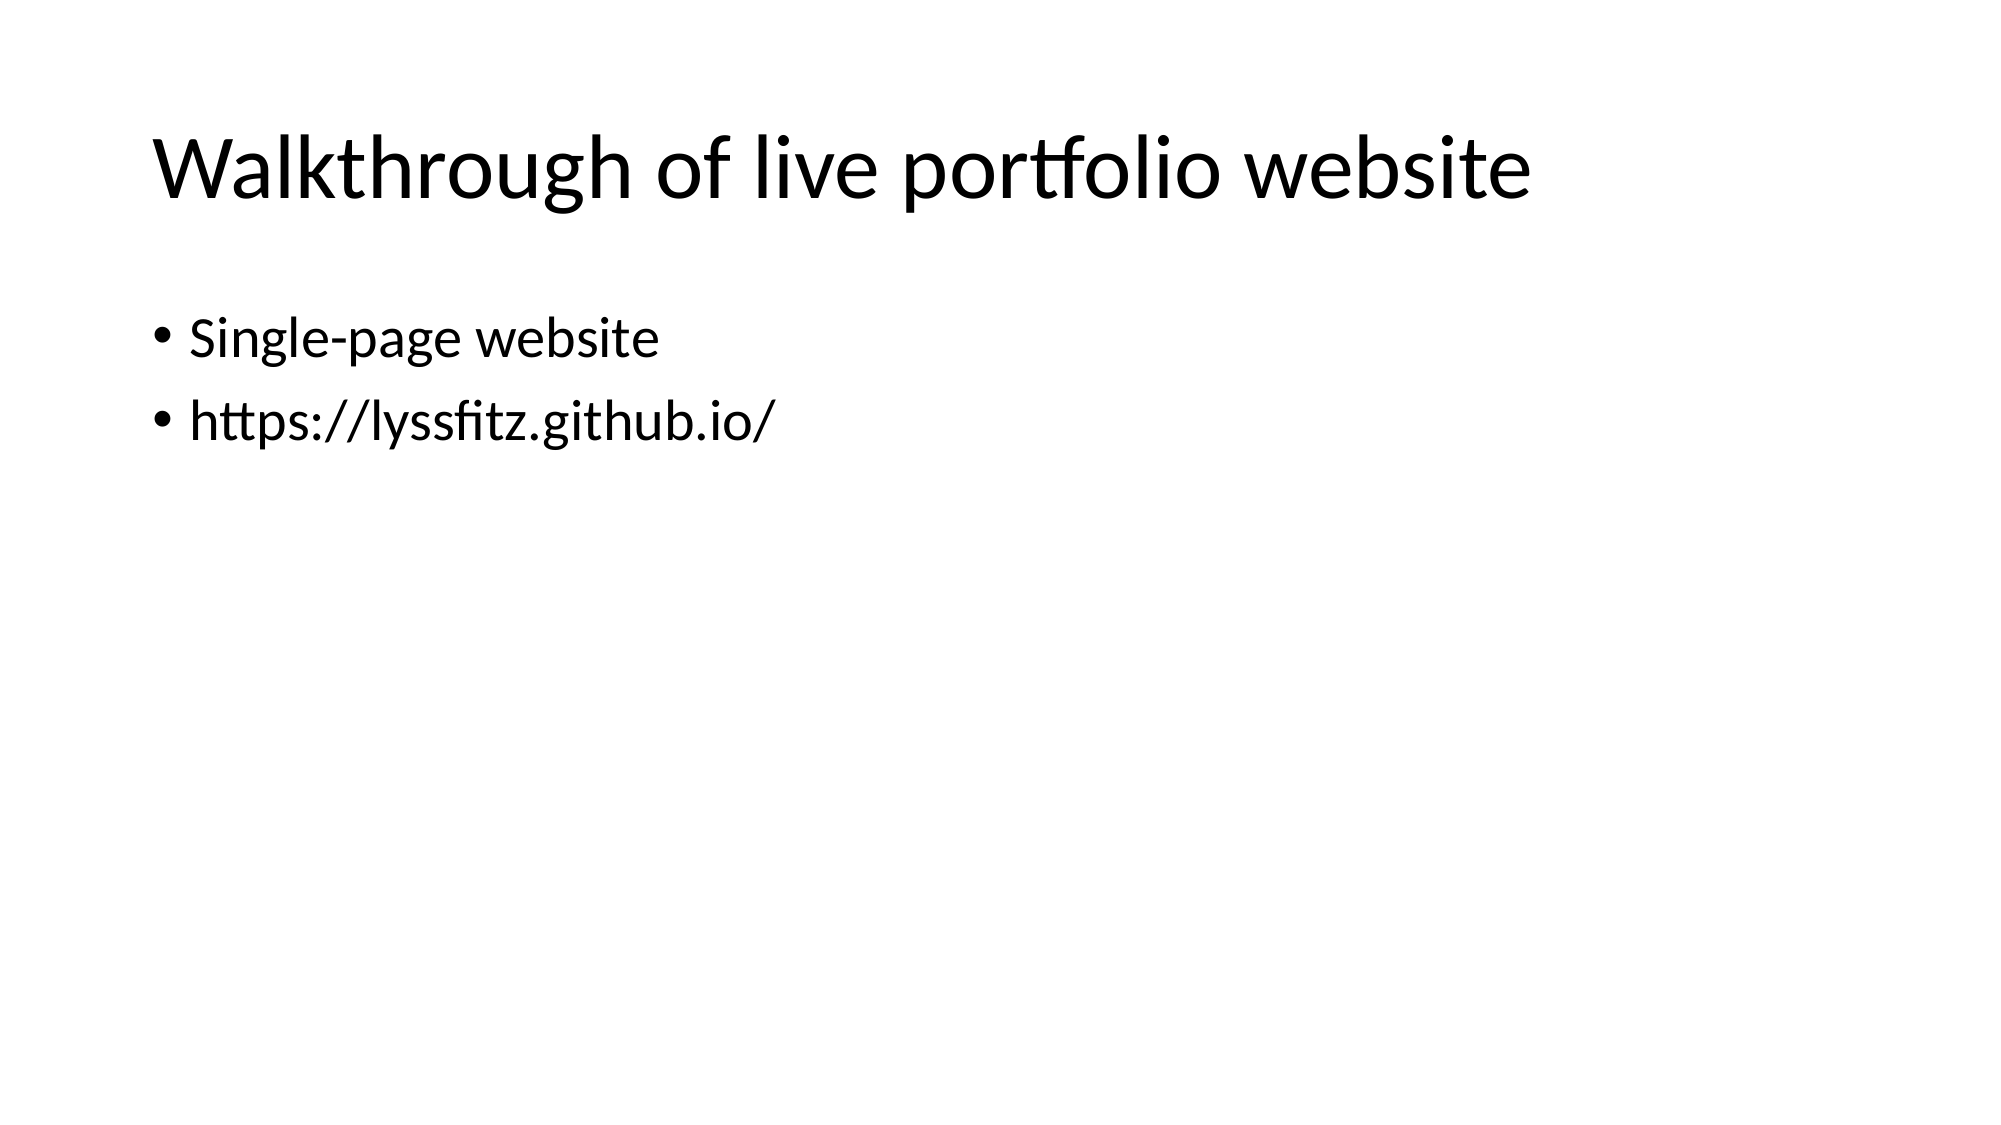

# Walkthrough of live portfolio website
Single-page website
https://lyssfitz.github.io/